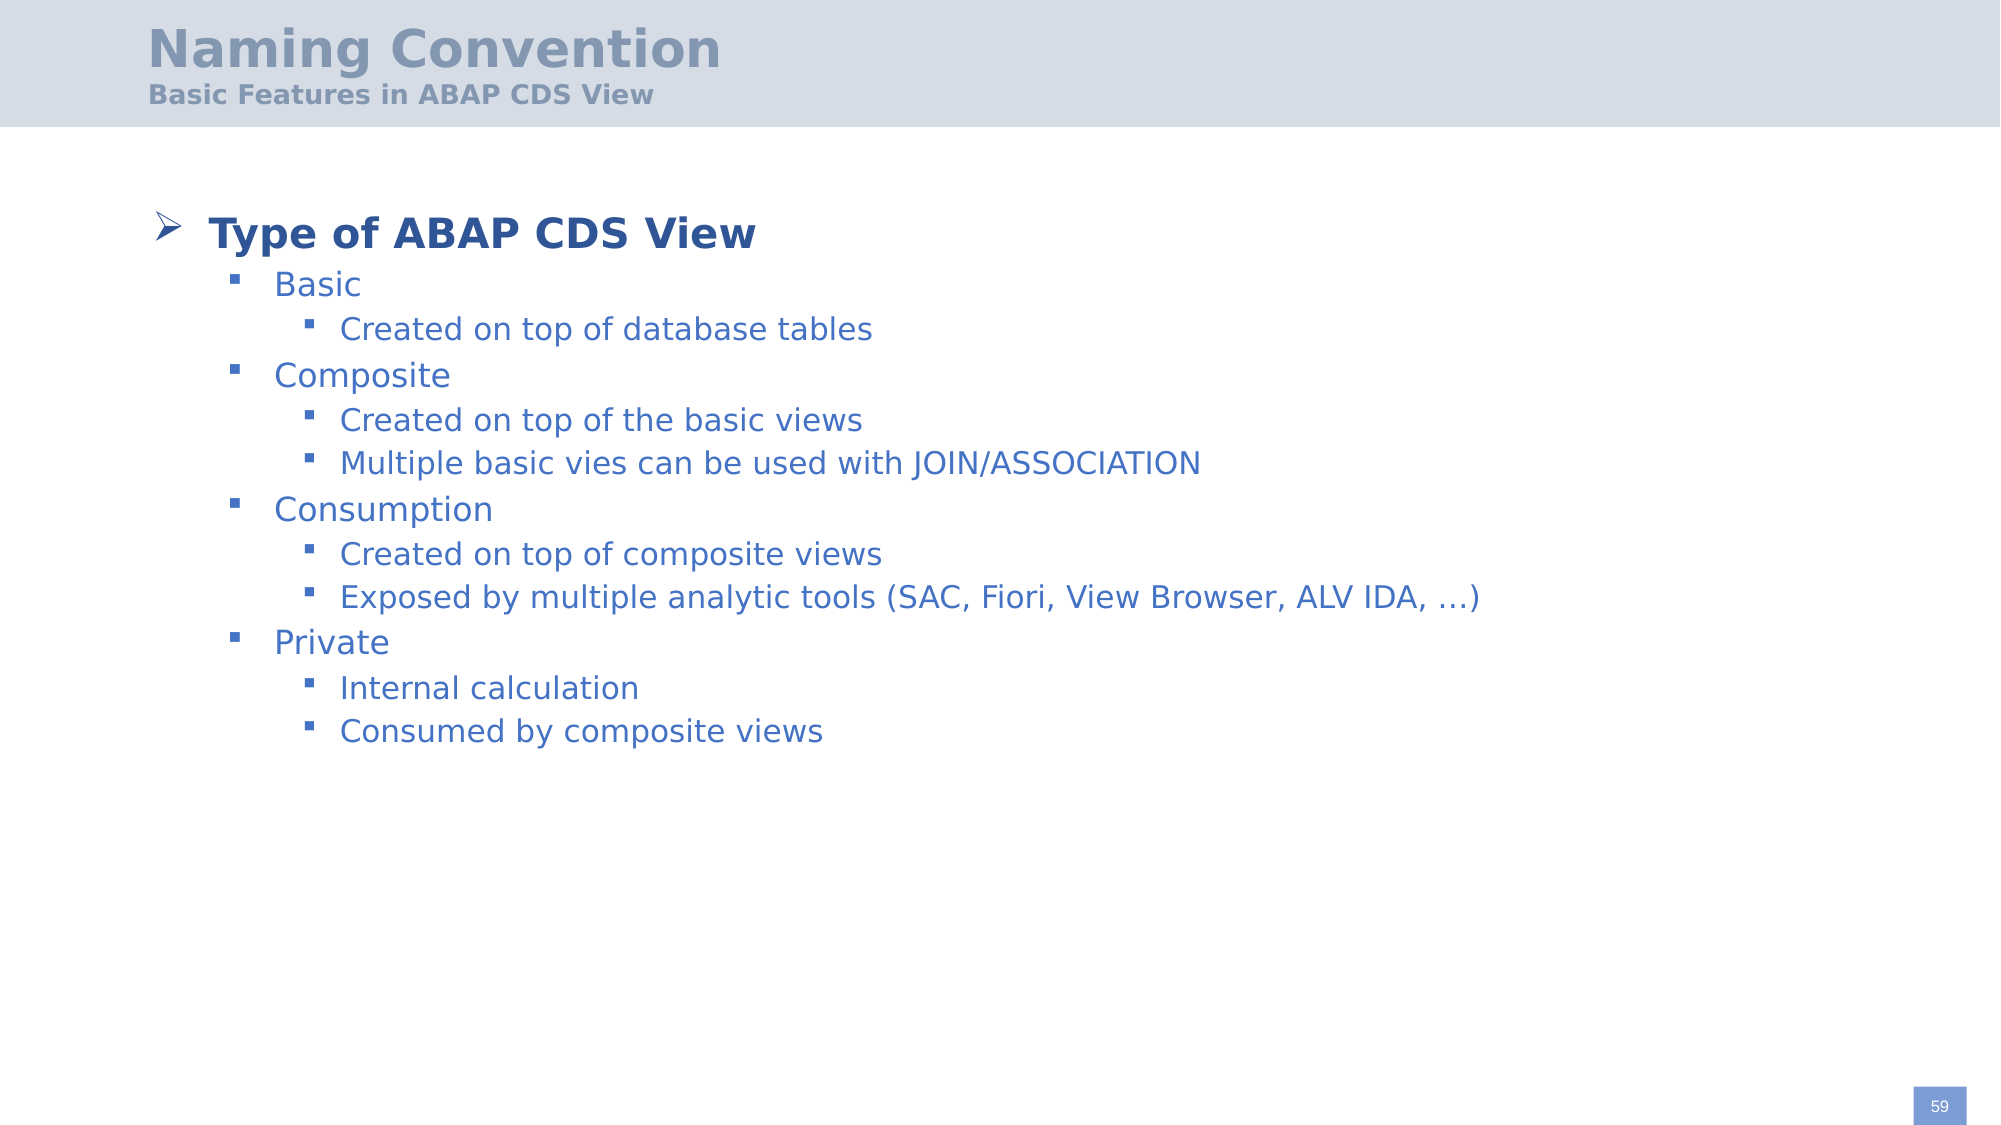

# Naming Convention Basic Features in ABAP CDS View
Type of ABAP CDS View
Basic
Created on top of database tables
Composite
Created on top of the basic views
Multiple basic vies can be used with JOIN/ASSOCIATION
Consumption
Created on top of composite views
Exposed by multiple analytic tools (SAC, Fiori, View Browser, ALV IDA, …)
Private
Internal calculation
Consumed by composite views